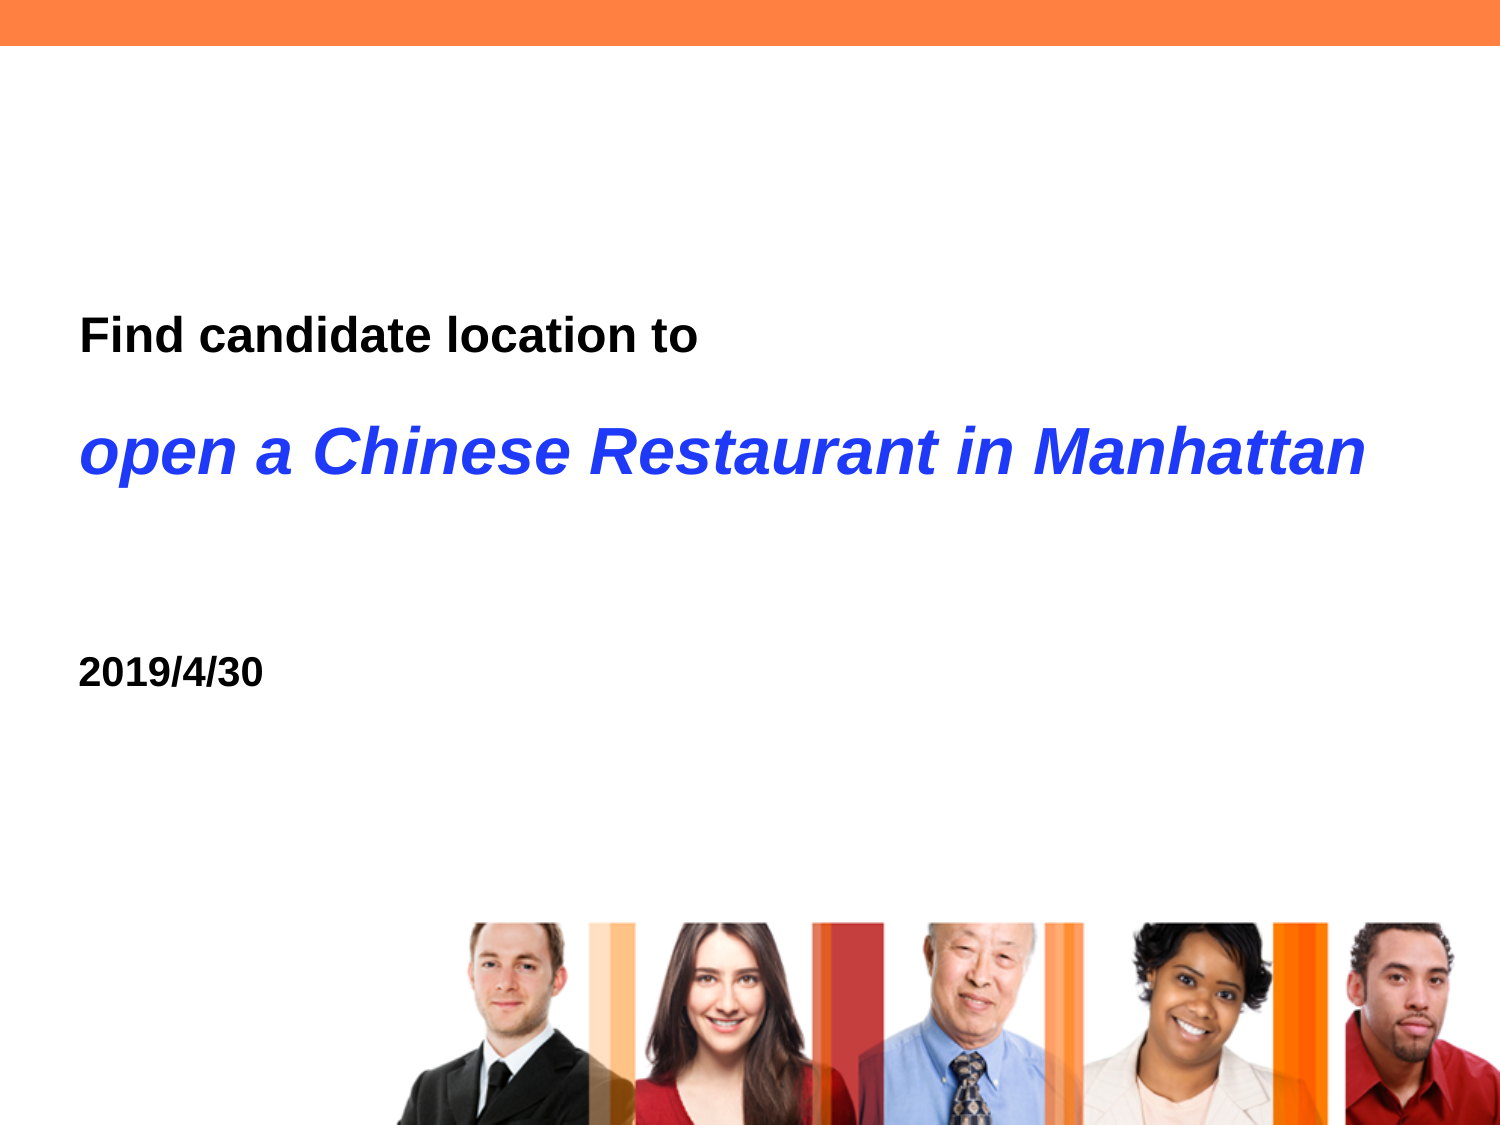

# Find candidate location to open a Chinese Restaurant in Manhattan
2019/4/30